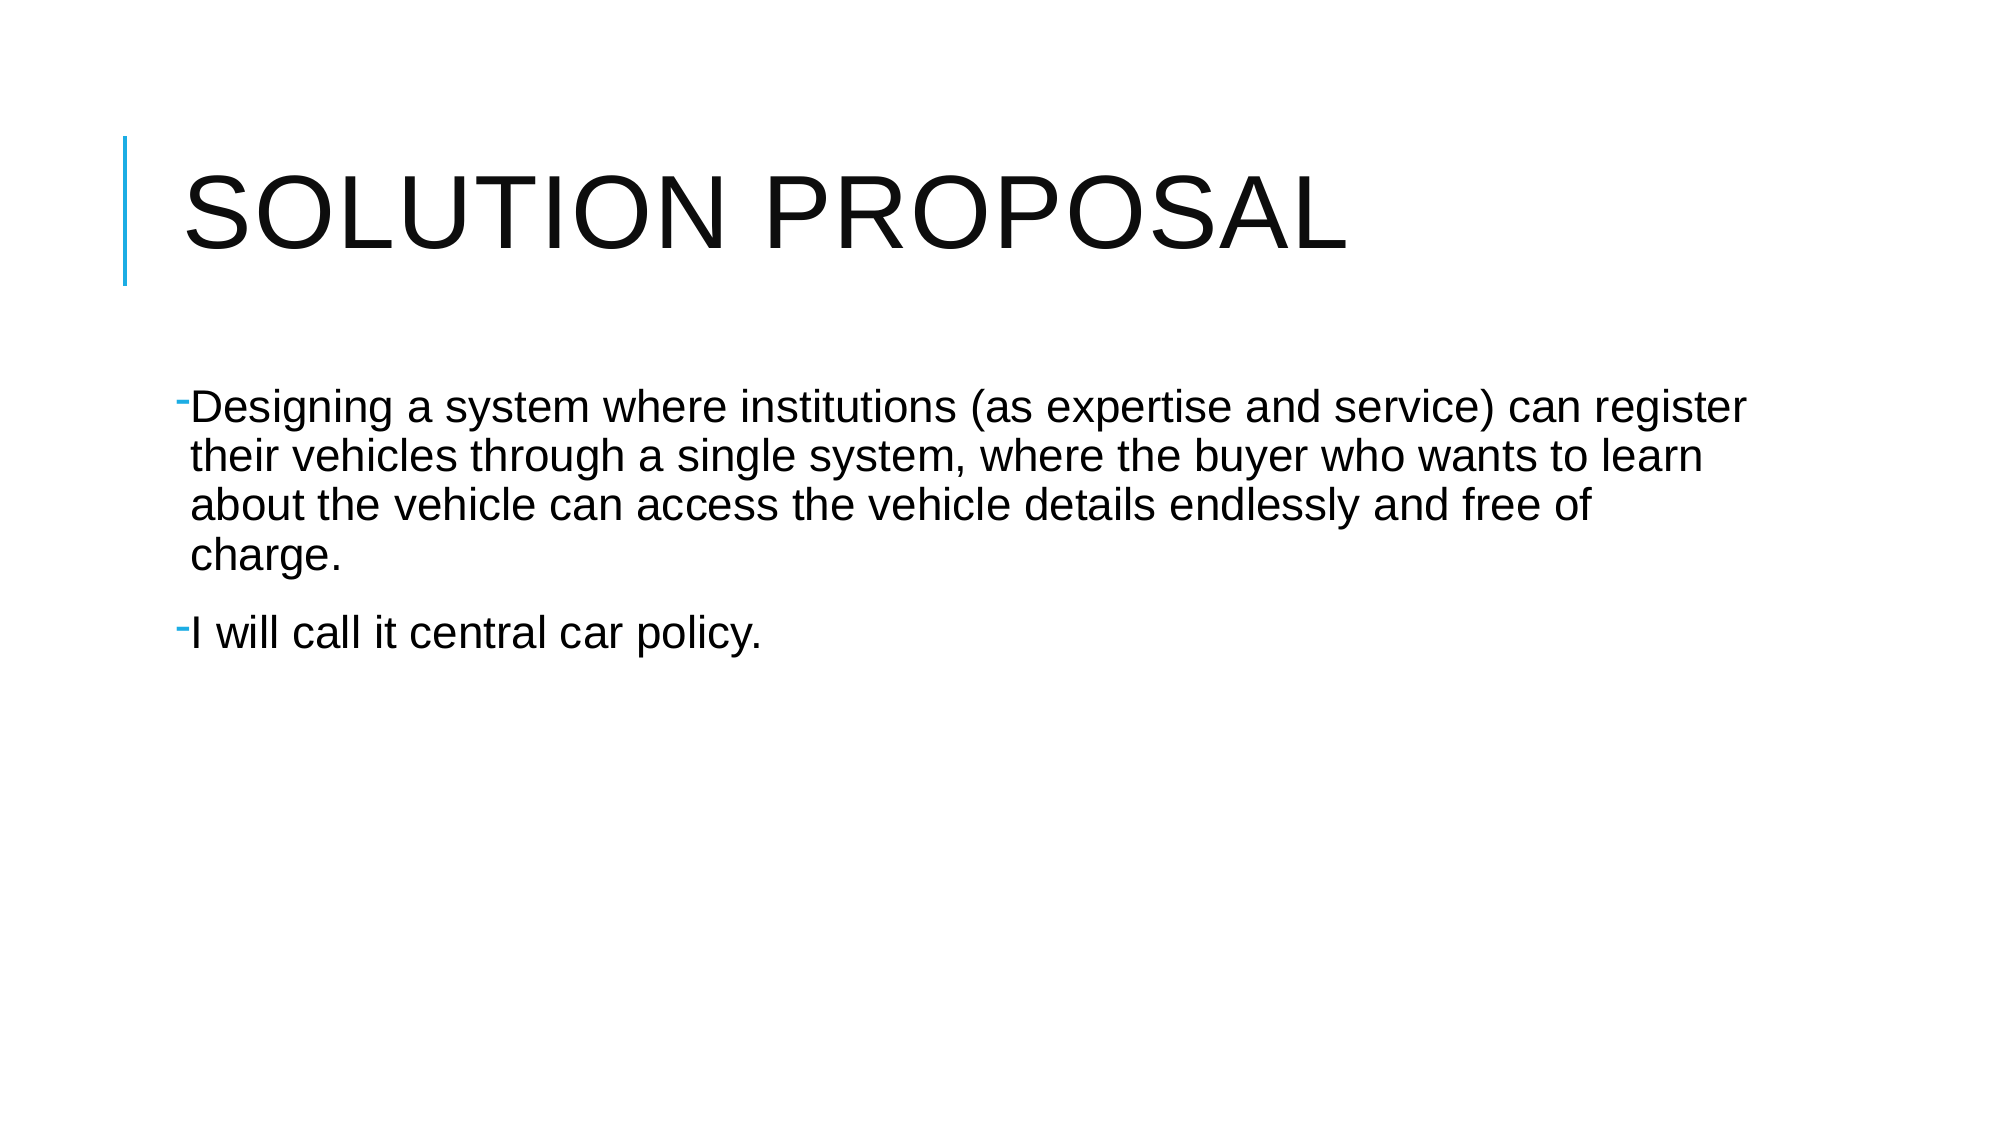

# SOLUTION PROPOSAL
Designing a system where institutions (as expertise and service) can register their vehicles through a single system, where the buyer who wants to learn about the vehicle can access the vehicle details endlessly and free of charge.
I will call it central car policy.